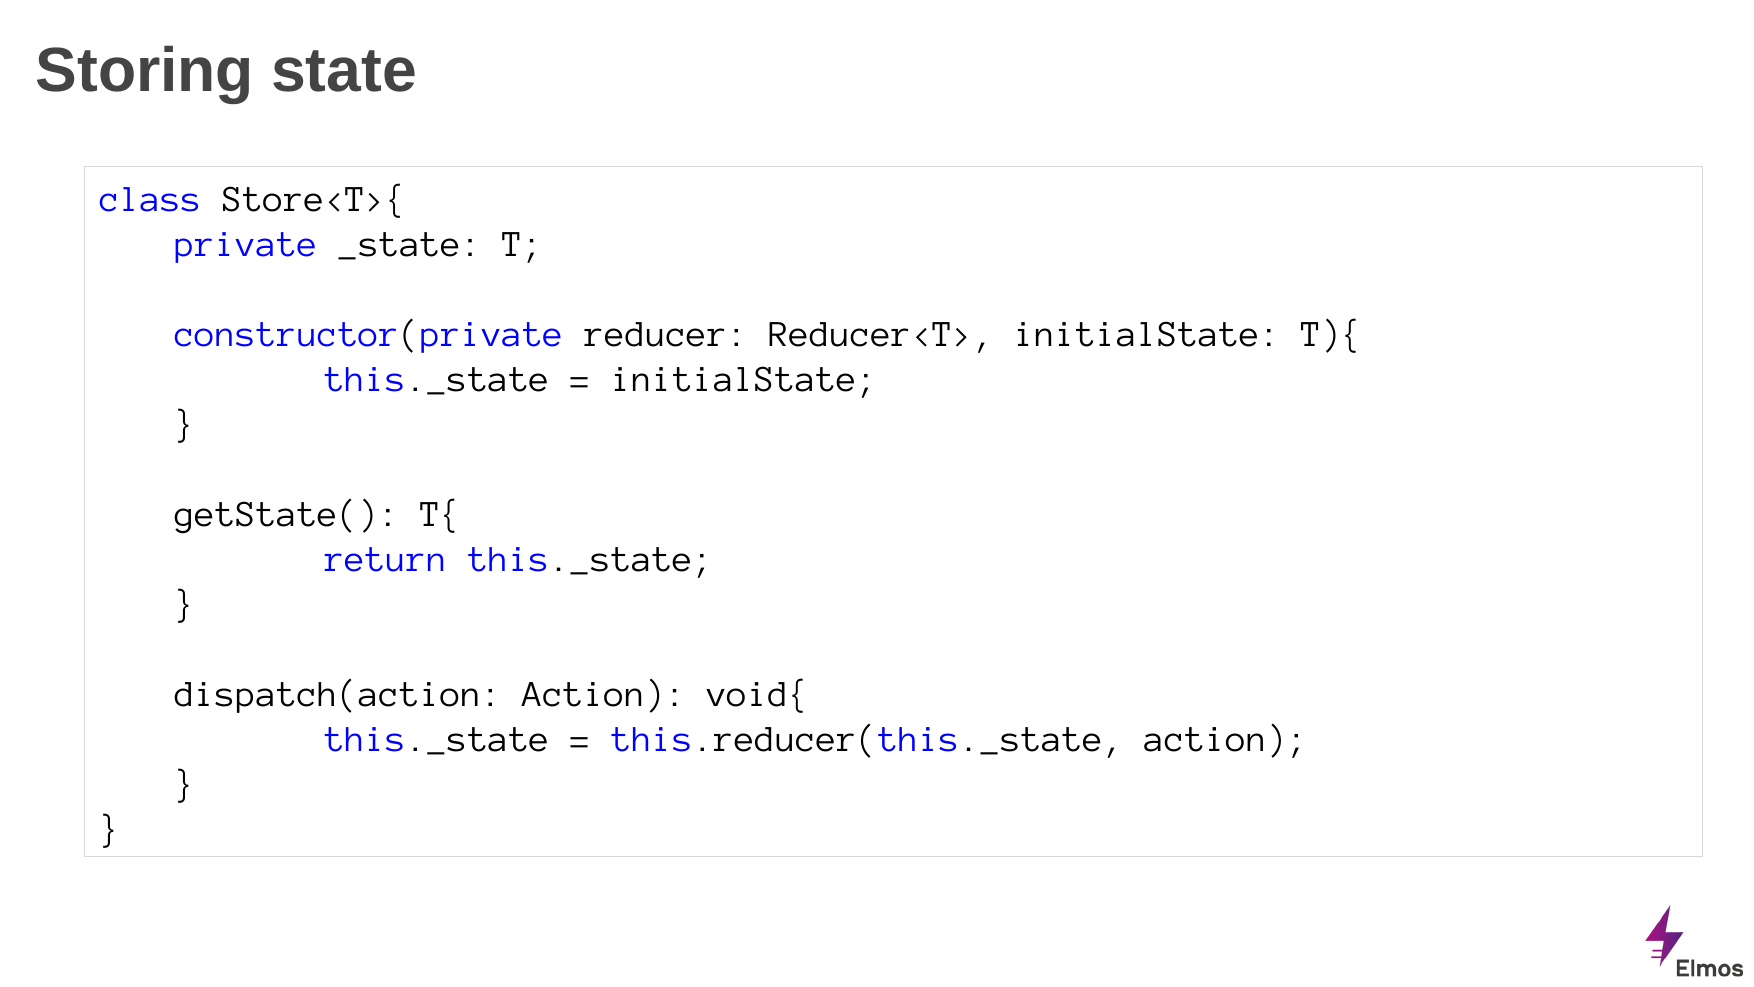

# Storing state
class Store<T>{
private _state: T;
constructor(private reducer: Reducer<T>, initialState: T){
	this._state = initialState;
}
getState(): T{
	return this._state;
}
dispatch(action: Action): void{
	this._state = this.reducer(this._state, action);
}
}